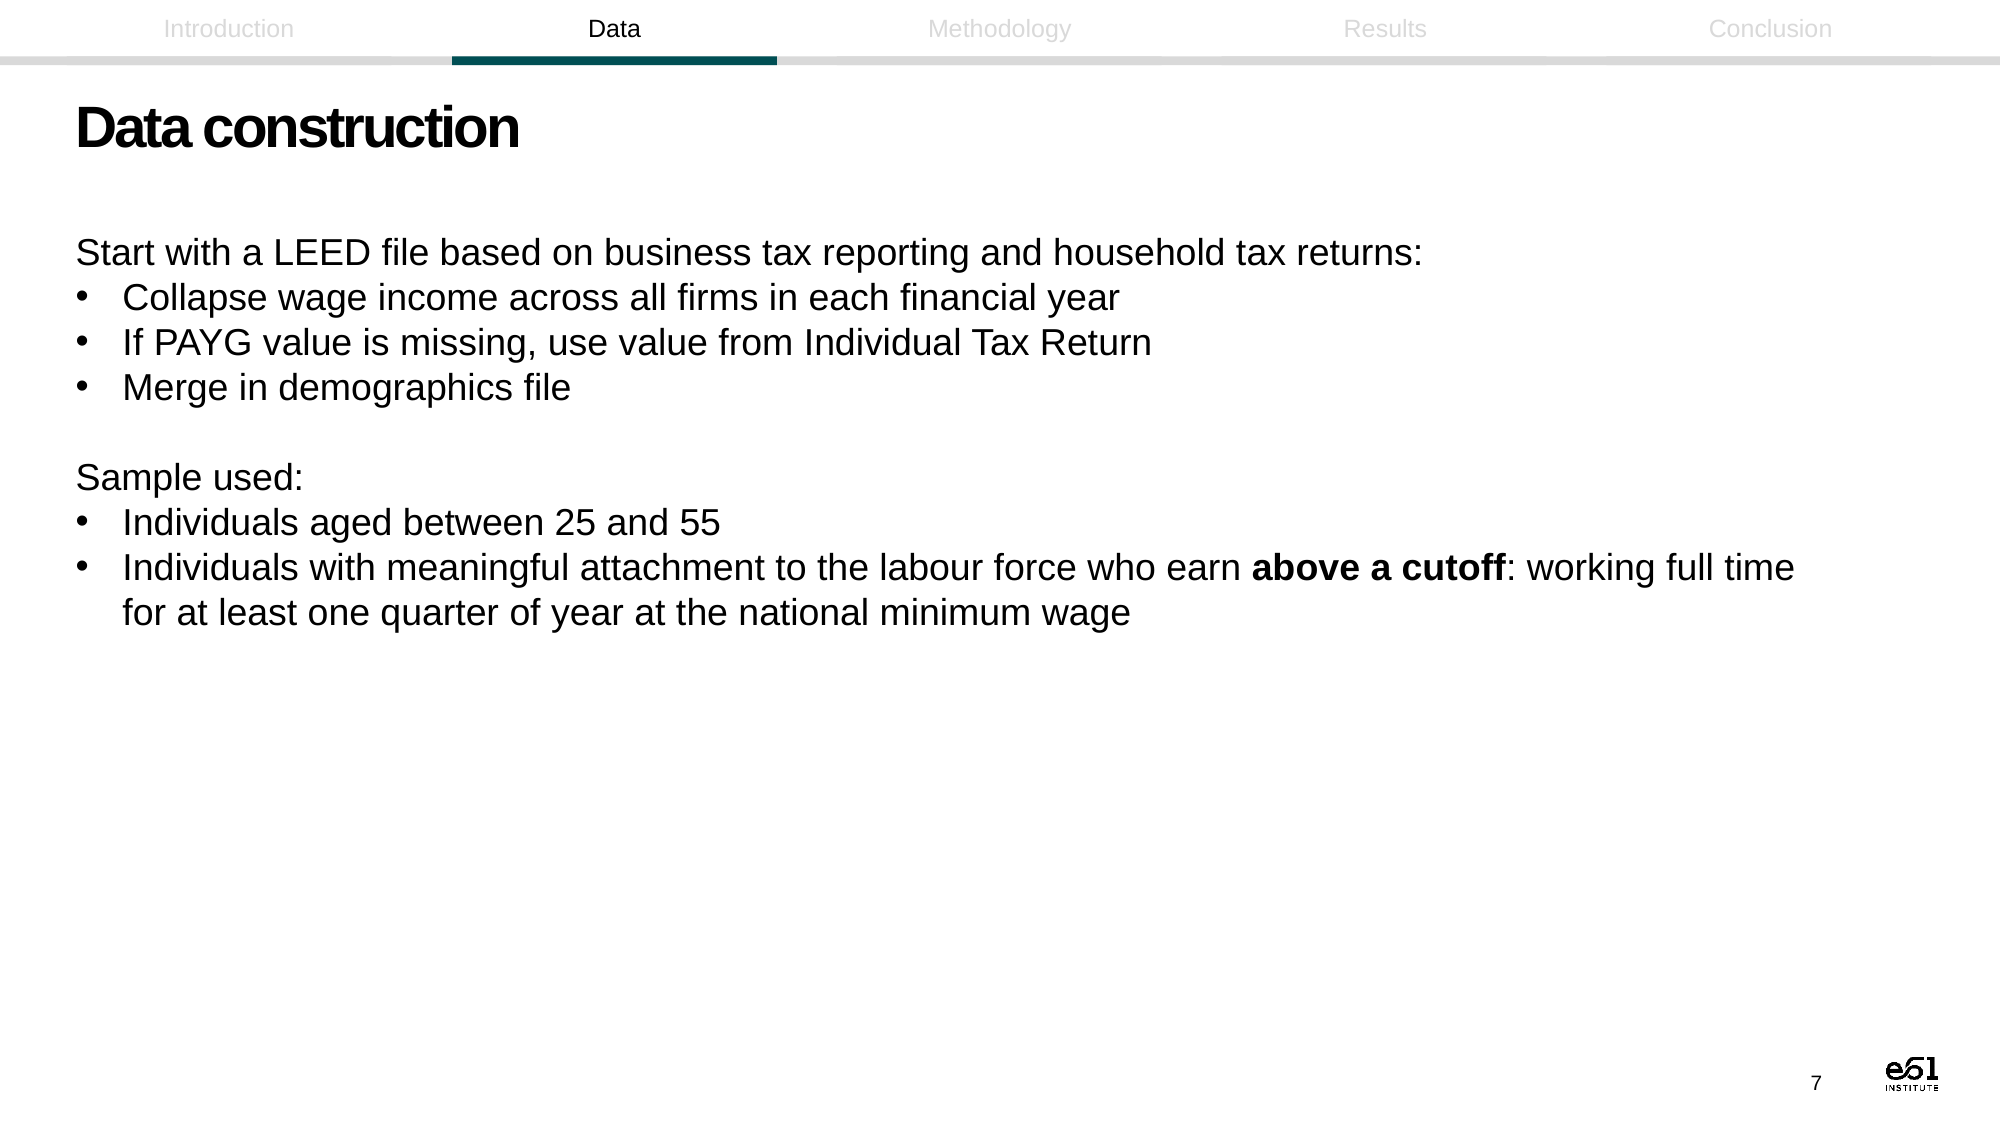

# Data construction
Start with a LEED file based on business tax reporting and household tax returns:
Collapse wage income across all firms in each financial year
If PAYG value is missing, use value from Individual Tax Return
Merge in demographics file

Sample used:
Individuals aged between 25 and 55
Individuals with meaningful attachment to the labour force who earn above a cutoff: working full time for at least one quarter of year at the national minimum wage

7